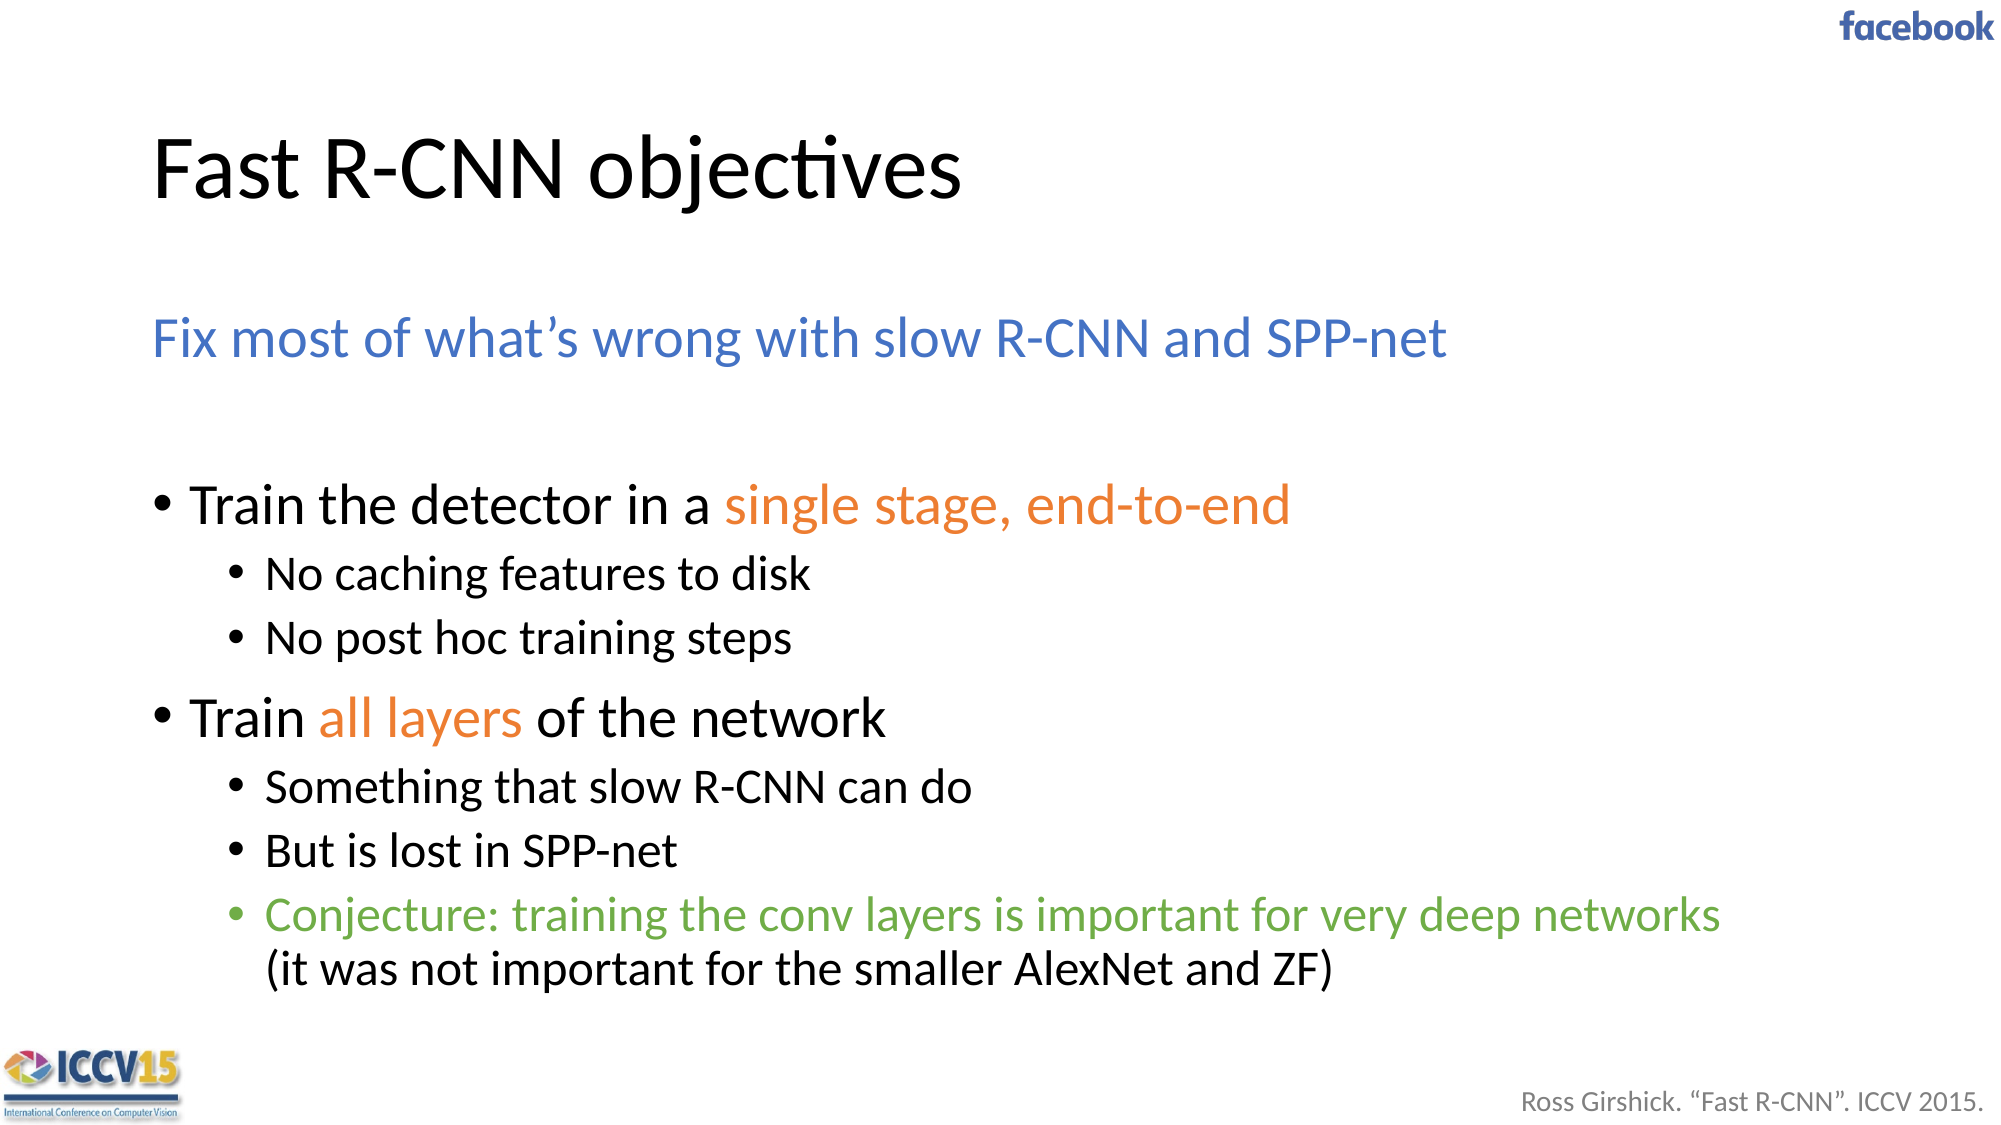

# Fast R-CNN objectives
Fix most of what’s wrong with slow R-CNN and SPP-net

Train the detector in a single stage, end-to-end
No caching features to disk
No post hoc training steps
Train all layers of the network
Something that slow R-CNN can do
But is lost in SPP-net
Conjecture: training the conv layers is important for very deep networks
(it was not important for the smaller AlexNet and ZF)
Ross Girshick. “Fast R-CNN”. ICCV 2015.